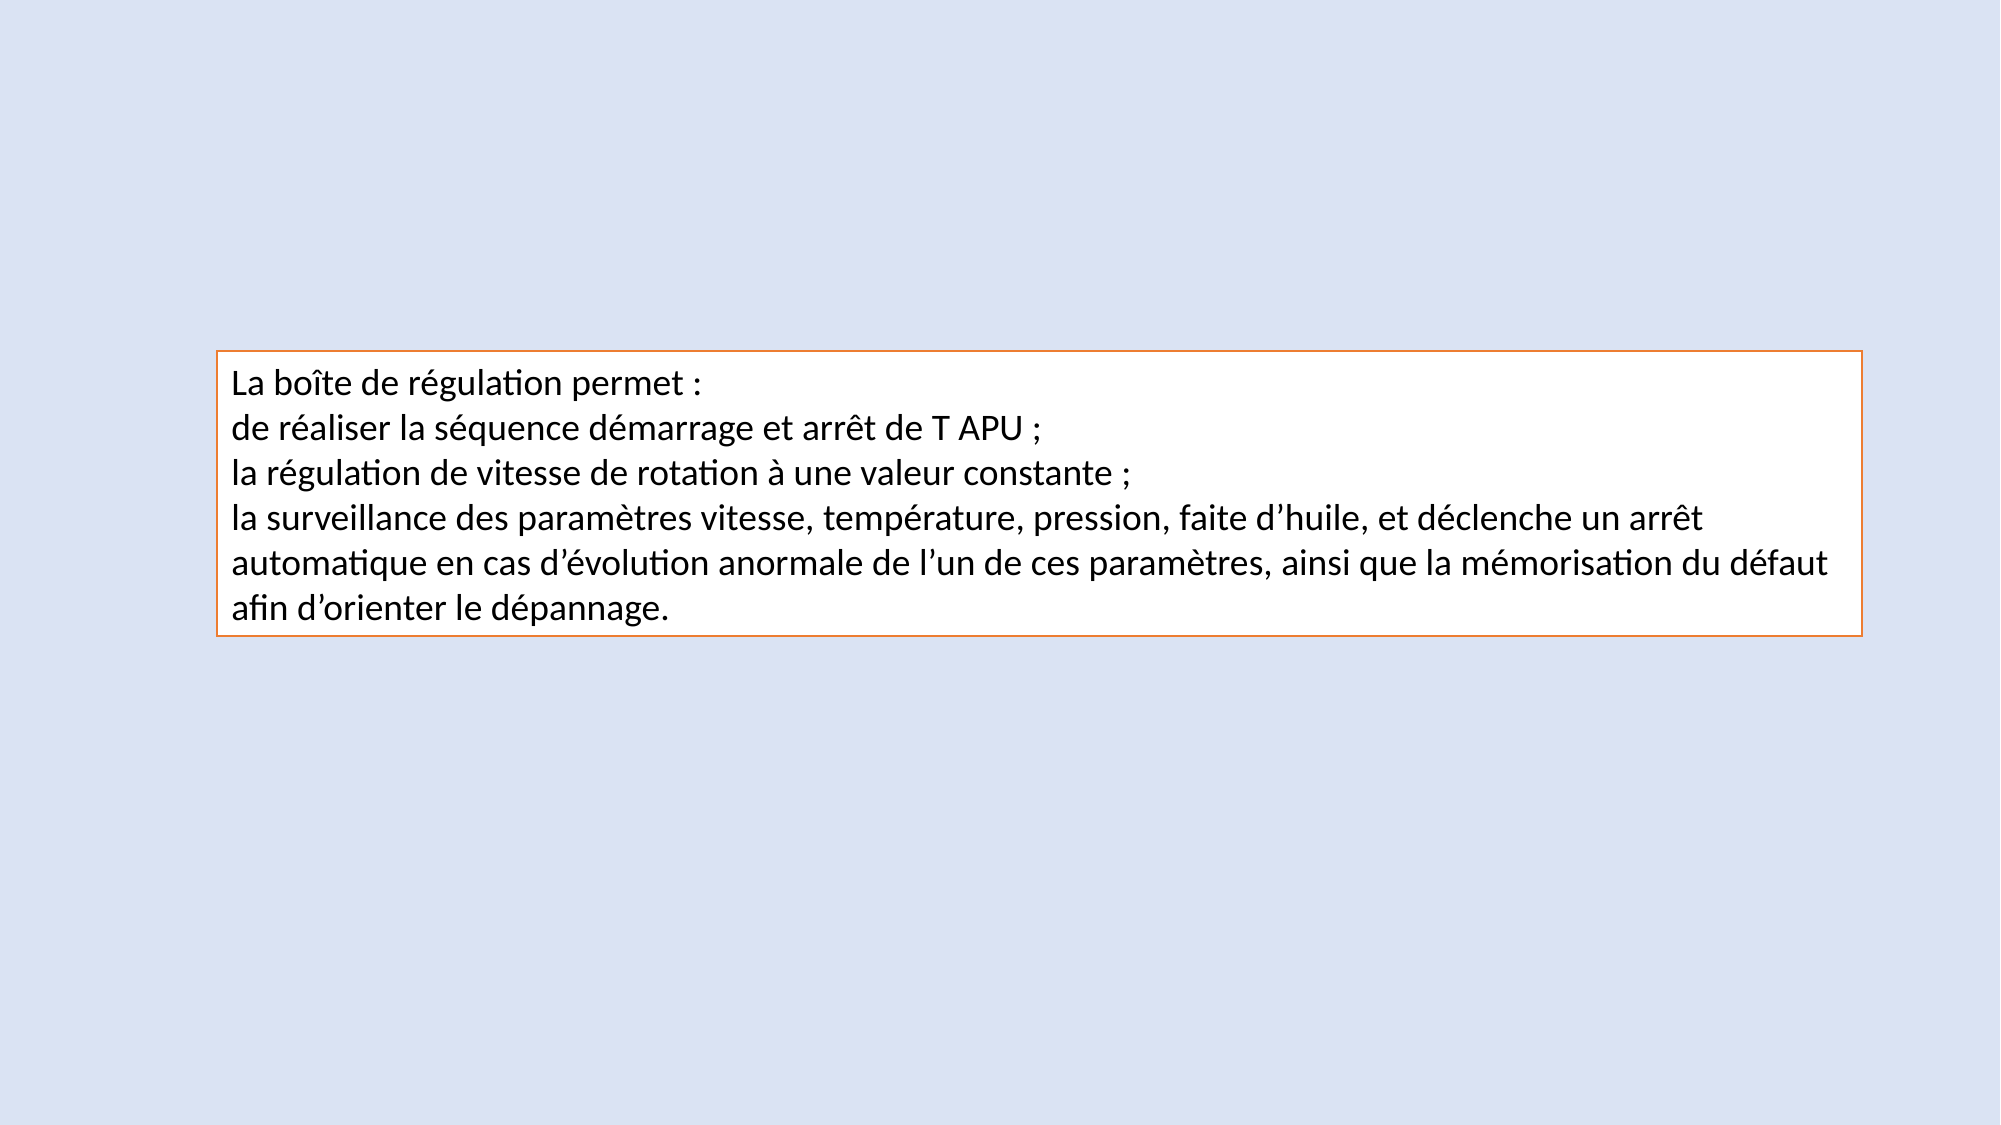

#
La boîte de régulation permet :
de réaliser la séquence démarrage et arrêt de T APU ;
la régulation de vitesse de rotation à une valeur constante ;
la surveillance des paramètres vitesse, température, pression, faite d’huile, et déclenche un arrêt automatique en cas d’évolution anormale de l’un de ces paramètres, ainsi que la mémorisation du défaut afin d’orienter le dépannage.